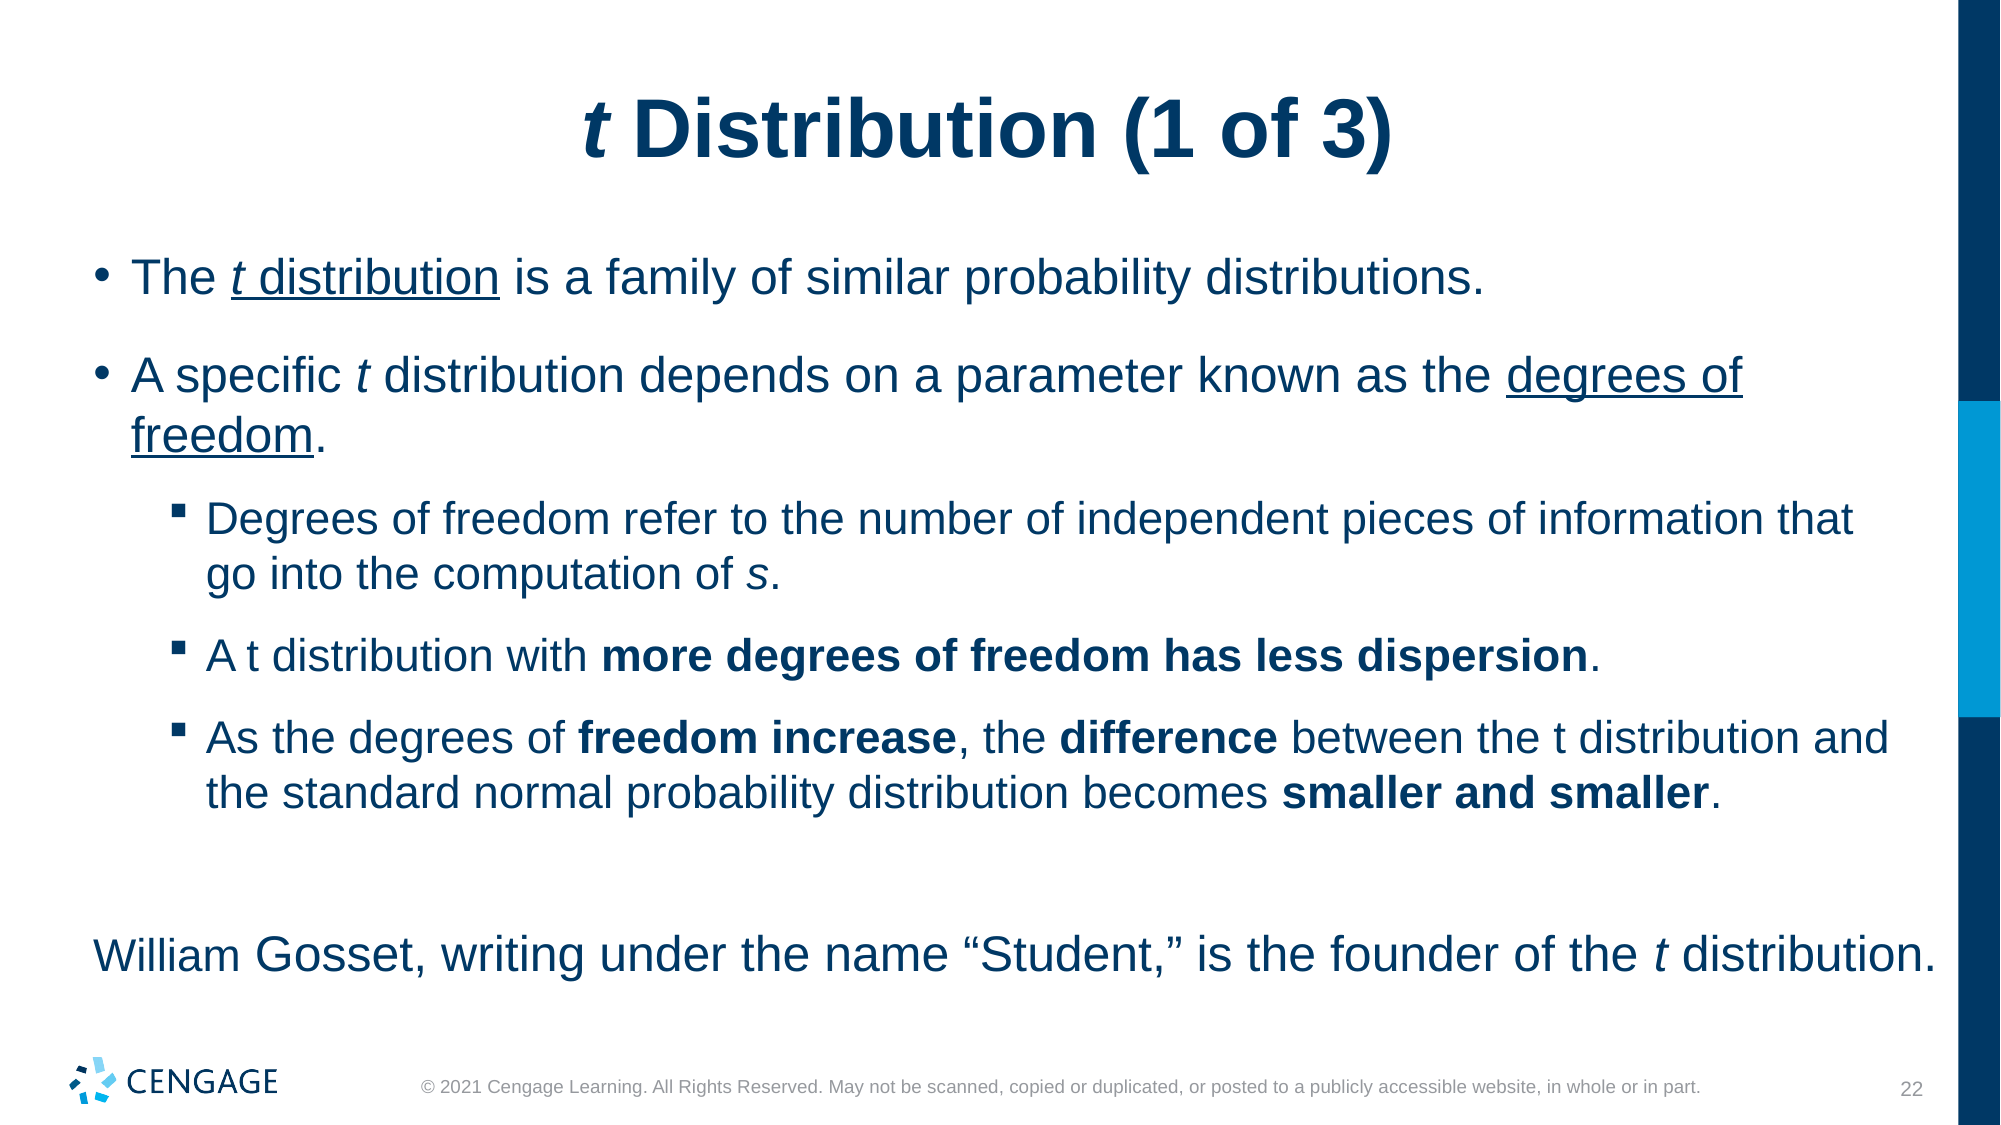

# t Distribution (1 of 3)
The t distribution is a family of similar probability distributions.
A specific t distribution depends on a parameter known as the degrees of freedom.
Degrees of freedom refer to the number of independent pieces of information that go into the computation of s.
A t distribution with more degrees of freedom has less dispersion.
As the degrees of freedom increase, the difference between the t distribution and the standard normal probability distribution becomes smaller and smaller.

William Gosset, writing under the name “Student,” is the founder of the t distribution.